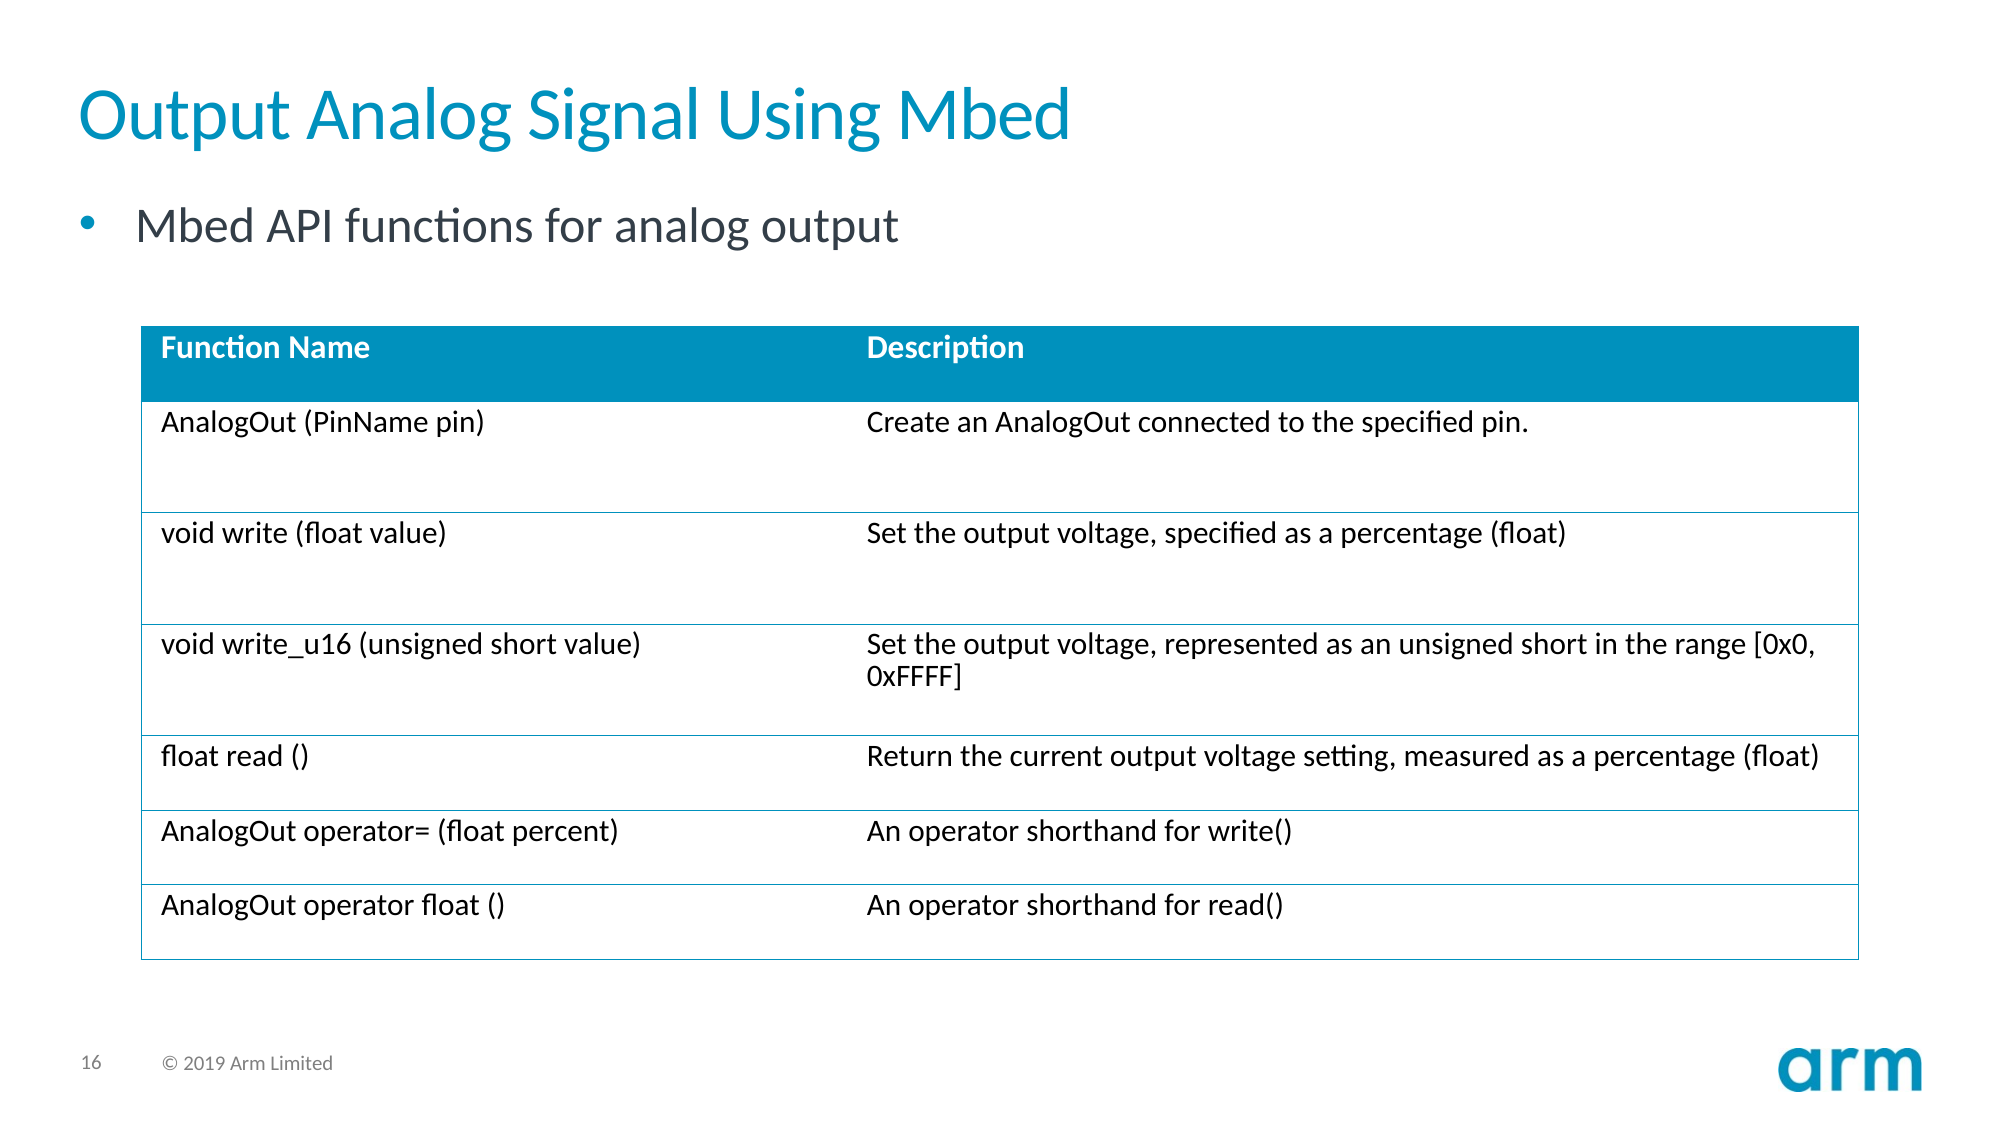

# Output Analog Signal Using Mbed
Mbed API functions for analog output
| Function Name | Description |
| --- | --- |
| AnalogOut (PinName pin) | Create an AnalogOut connected to the specified pin. |
| void write (float value) | Set the output voltage, specified as a percentage (float) |
| void write\_u16 (unsigned short value) | Set the output voltage, represented as an unsigned short in the range [0x0, 0xFFFF] |
| float read () | Return the current output voltage setting, measured as a percentage (float) |
| AnalogOut operator= (float percent) | An operator shorthand for write() |
| AnalogOut operator float () | An operator shorthand for read() |